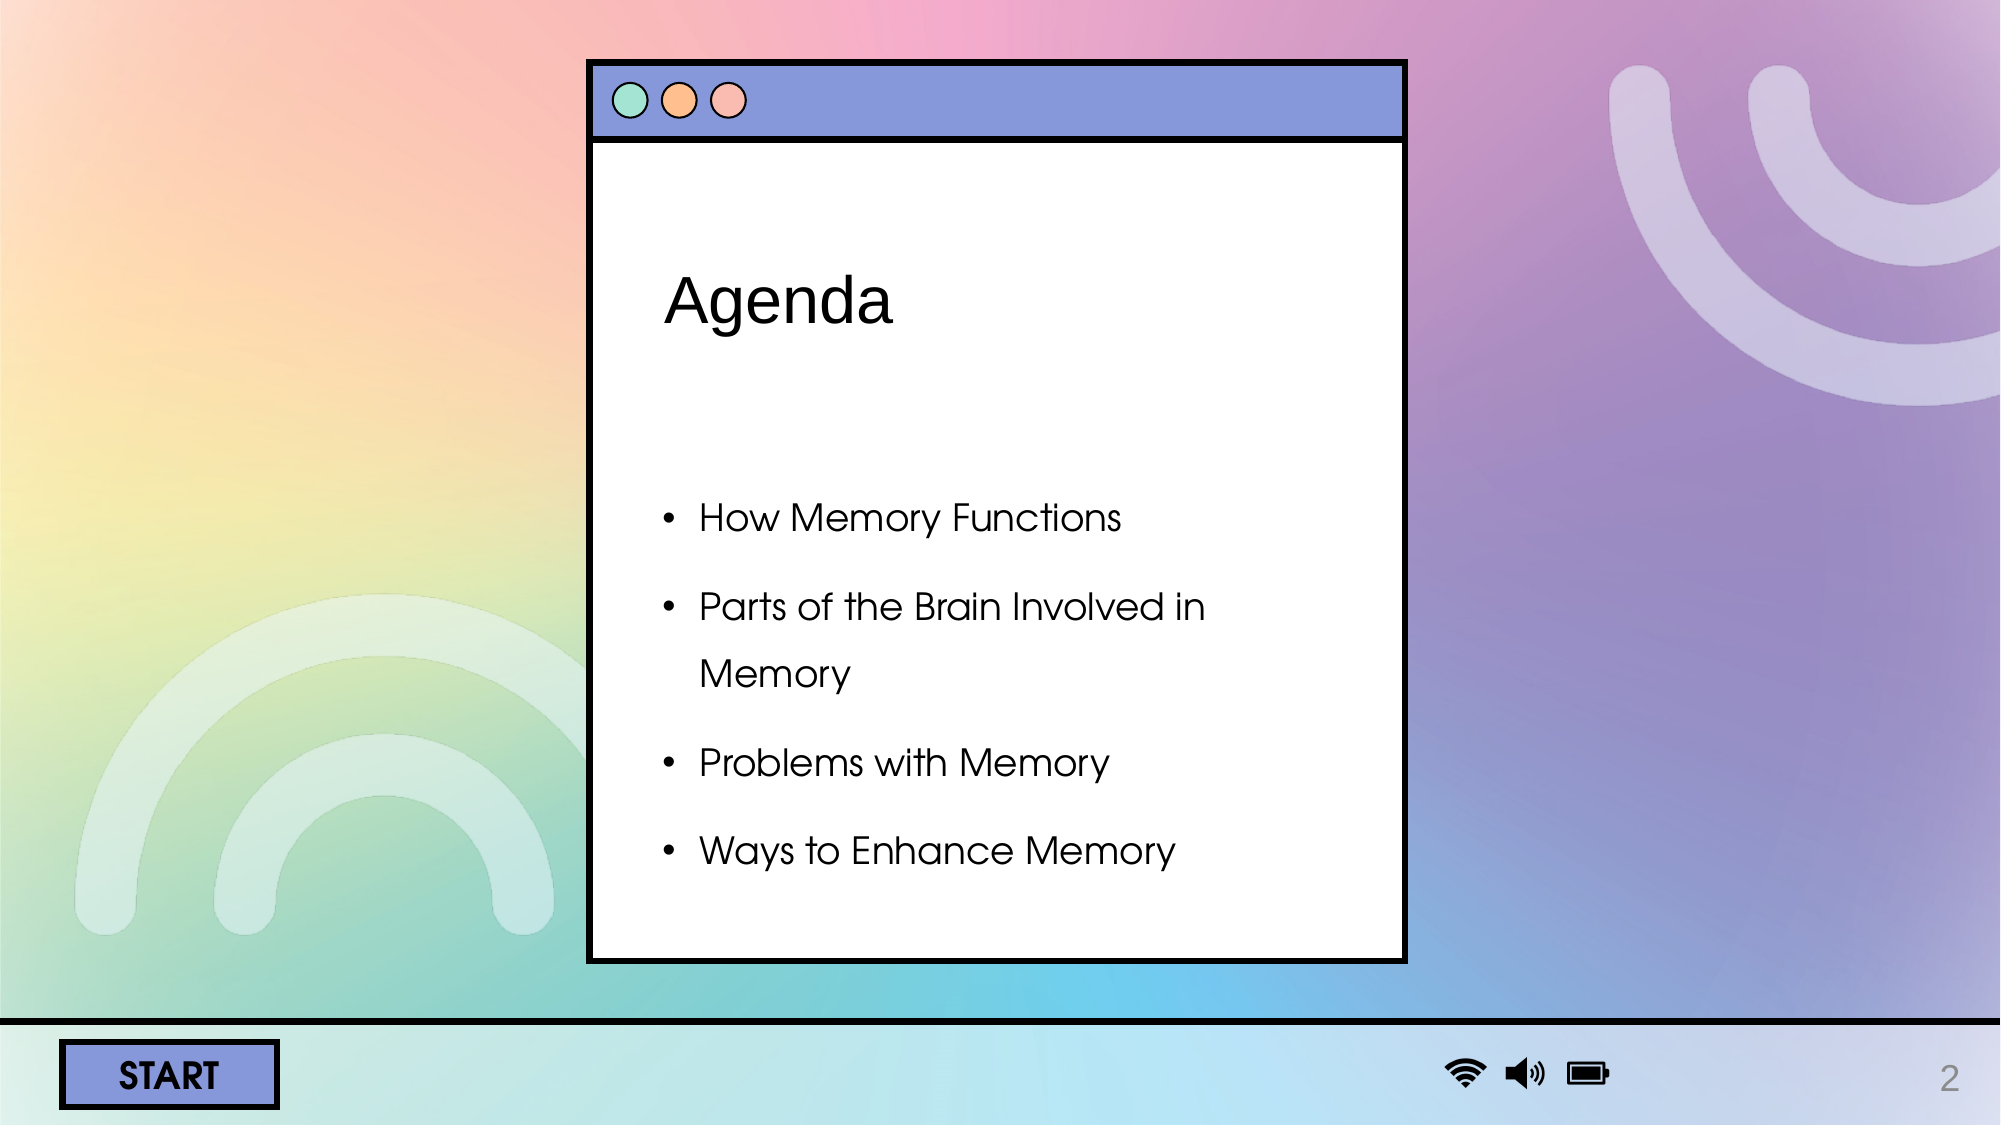

# Agenda
How Memory Functions
Parts of the Brain Involved in Memory
Problems with Memory
Ways to Enhance Memory

2